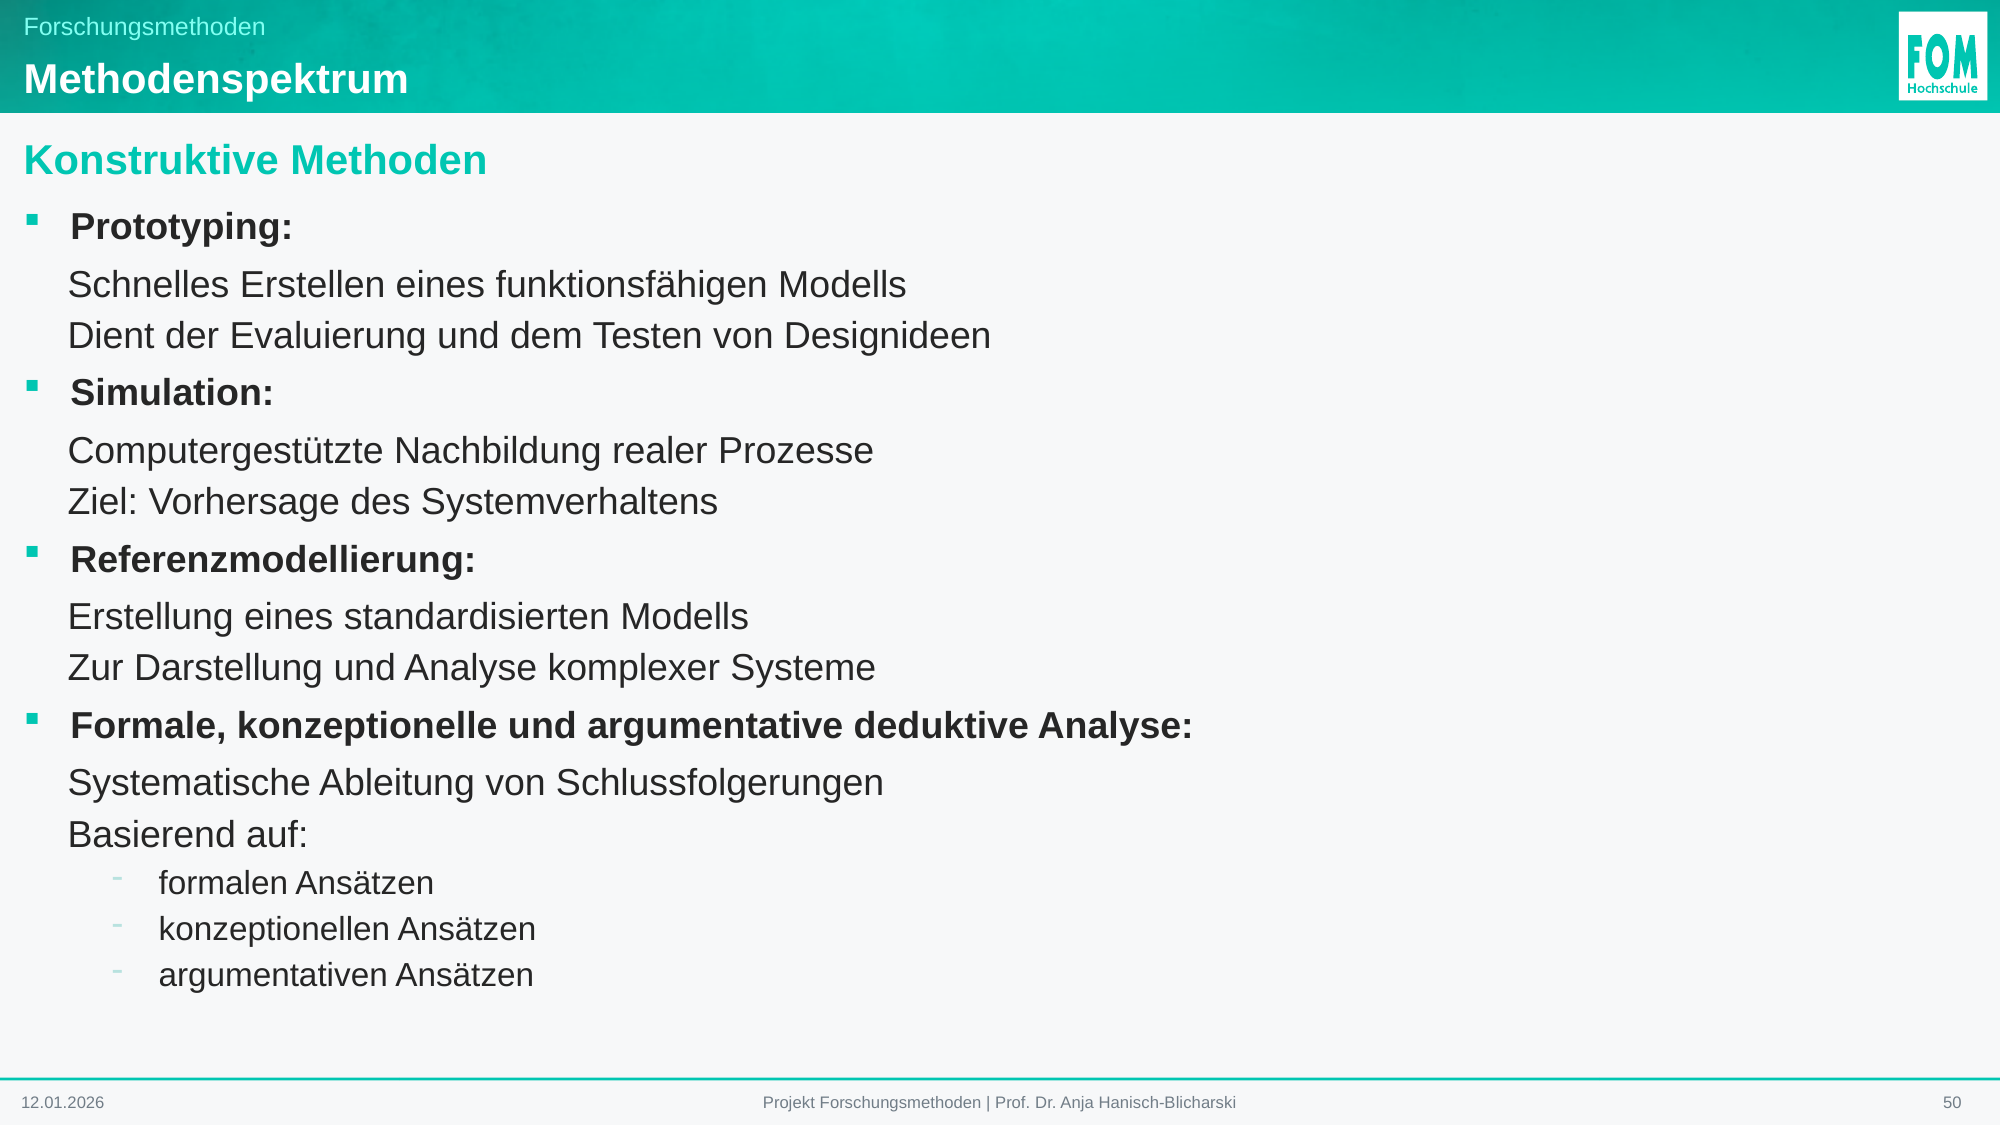

# Forschungsmethoden
Methodenspektrum
Konstruktive Methoden
Prototyping:
Schnelles Erstellen eines funktionsfähigen Modells
Dient der Evaluierung und dem Testen von Designideen
Simulation:
Computergestützte Nachbildung realer Prozesse
Ziel: Vorhersage des Systemverhaltens
Referenzmodellierung:
Erstellung eines standardisierten Modells
Zur Darstellung und Analyse komplexer Systeme
Formale, konzeptionelle und argumentative deduktive Analyse:
Systematische Ableitung von Schlussfolgerungen
Basierend auf:
formalen Ansätzen
konzeptionellen Ansätzen
argumentativen Ansätzen

12.01.2026
50
Projekt Forschungsmethoden | Prof. Dr. Anja Hanisch-Blicharski